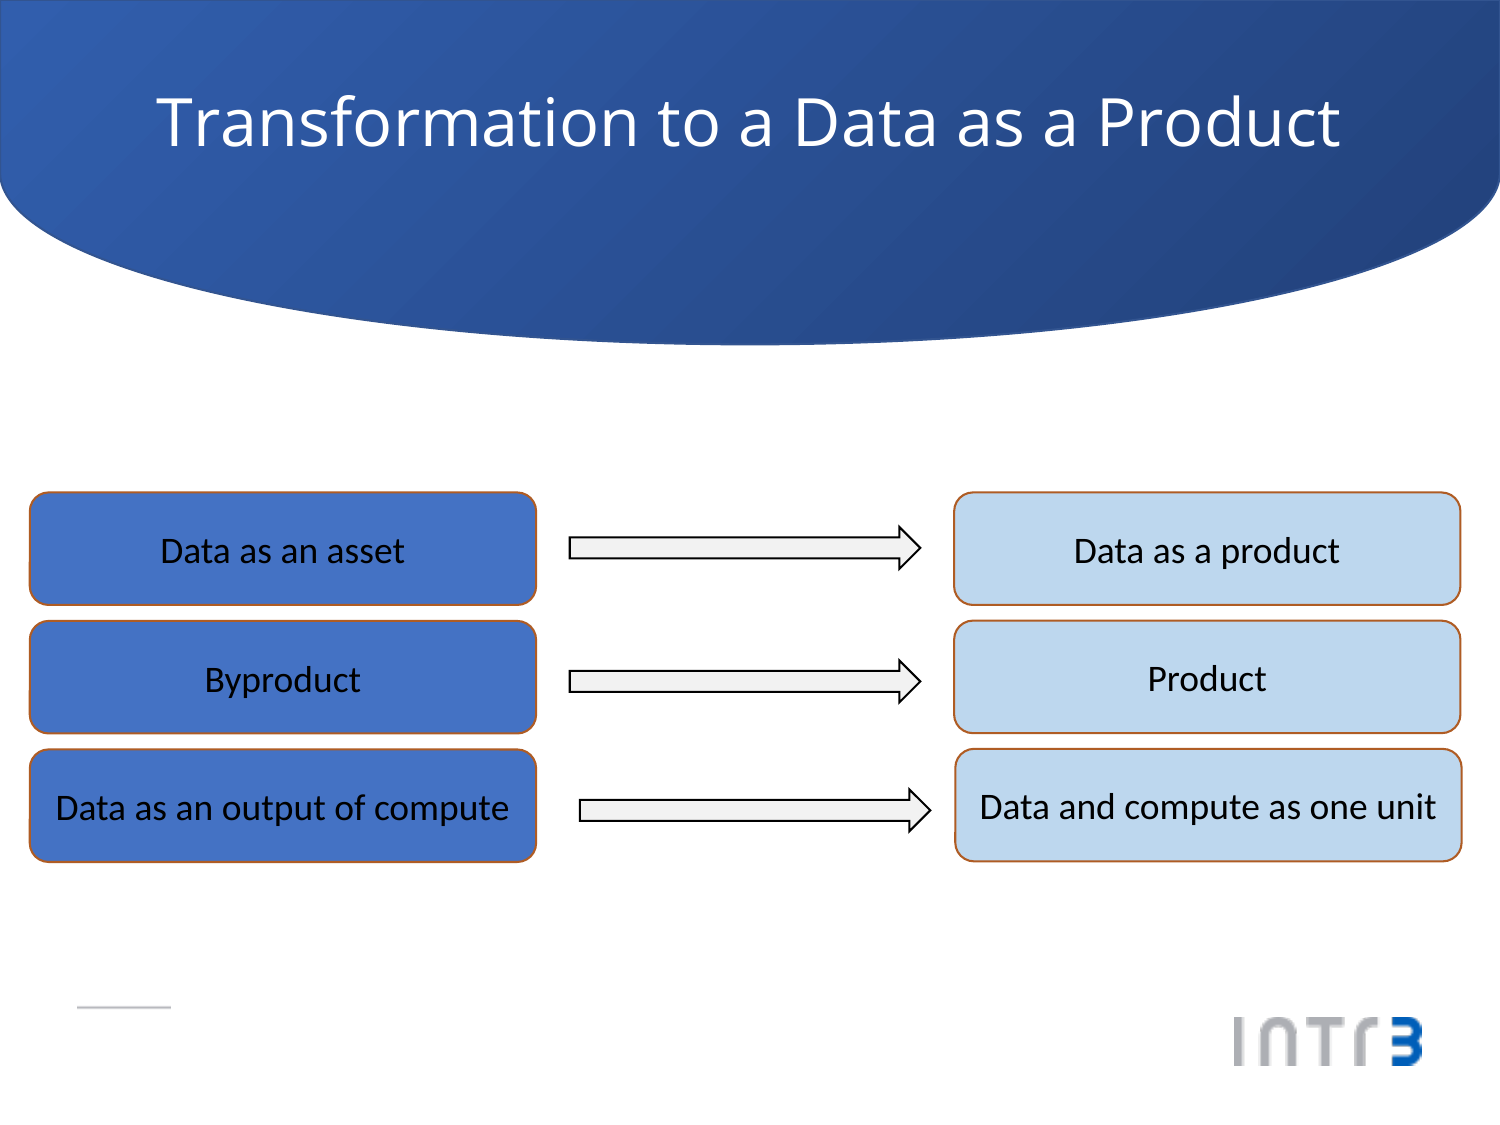

Transformation to a Data as a Product
Misintegration
Data as an asset
Data as a product

Product
Byproduct

Data and compute as one unit
Data as an output of compute